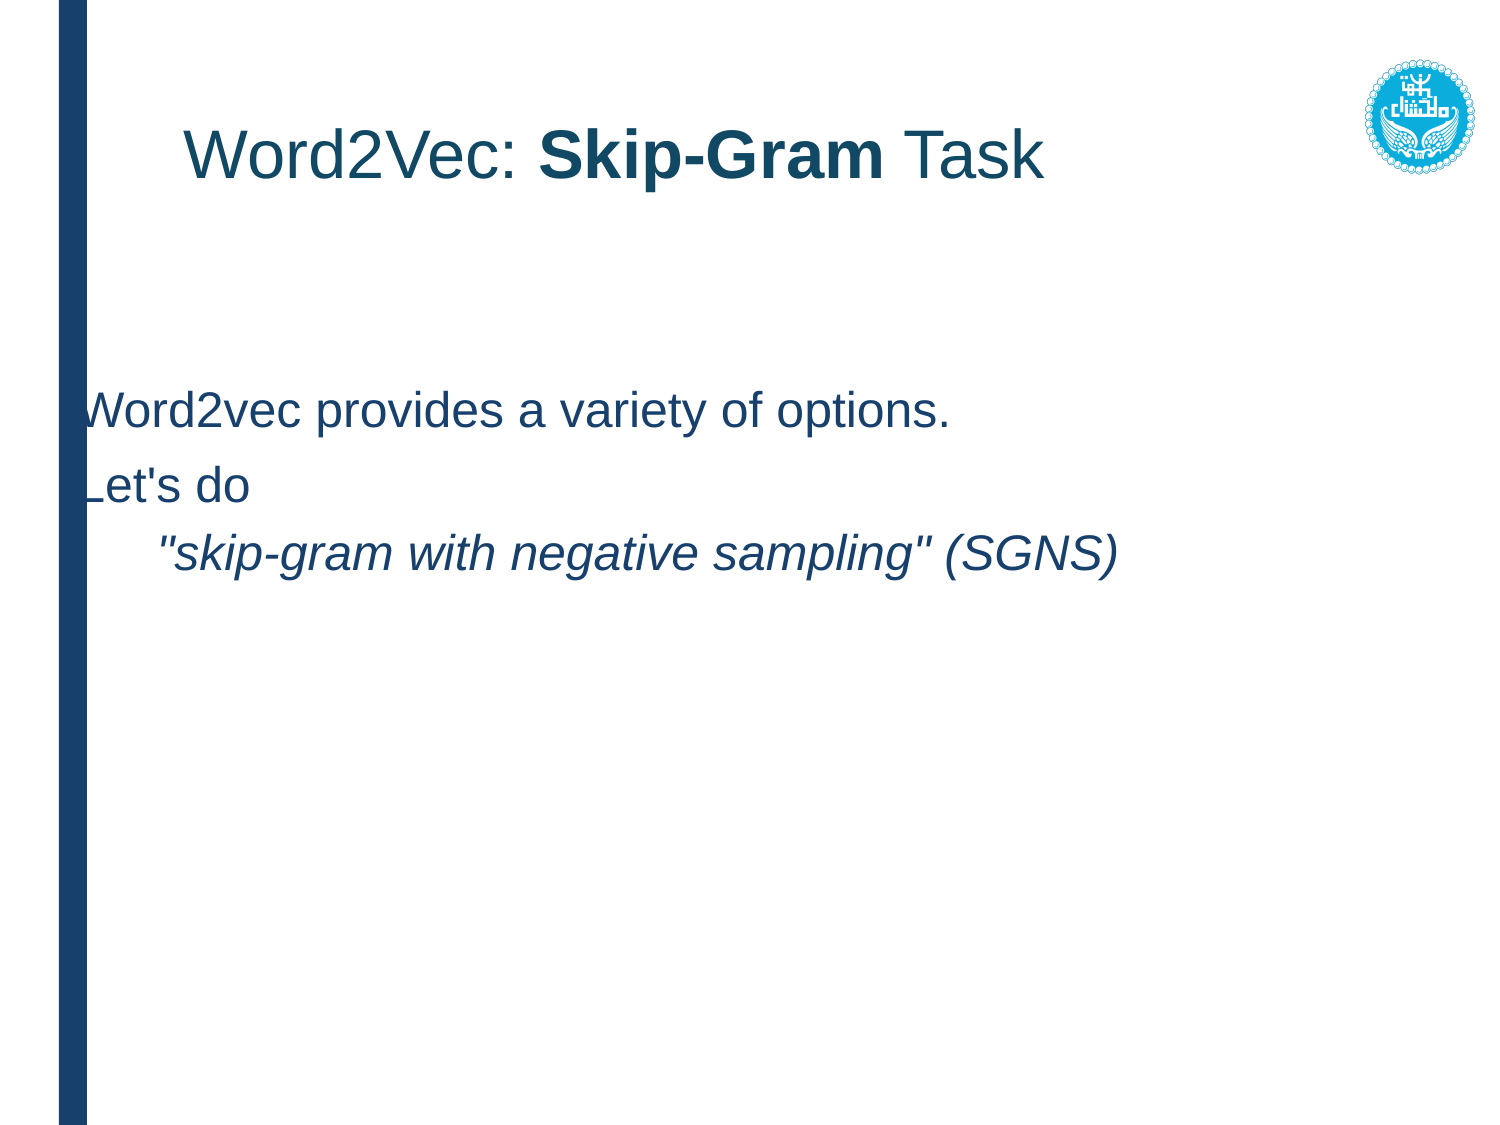

# Word2Vec: Skip-Gram Task
Word2vec provides a variety of options.
Let's do
 "skip-gram with negative sampling" (SGNS)